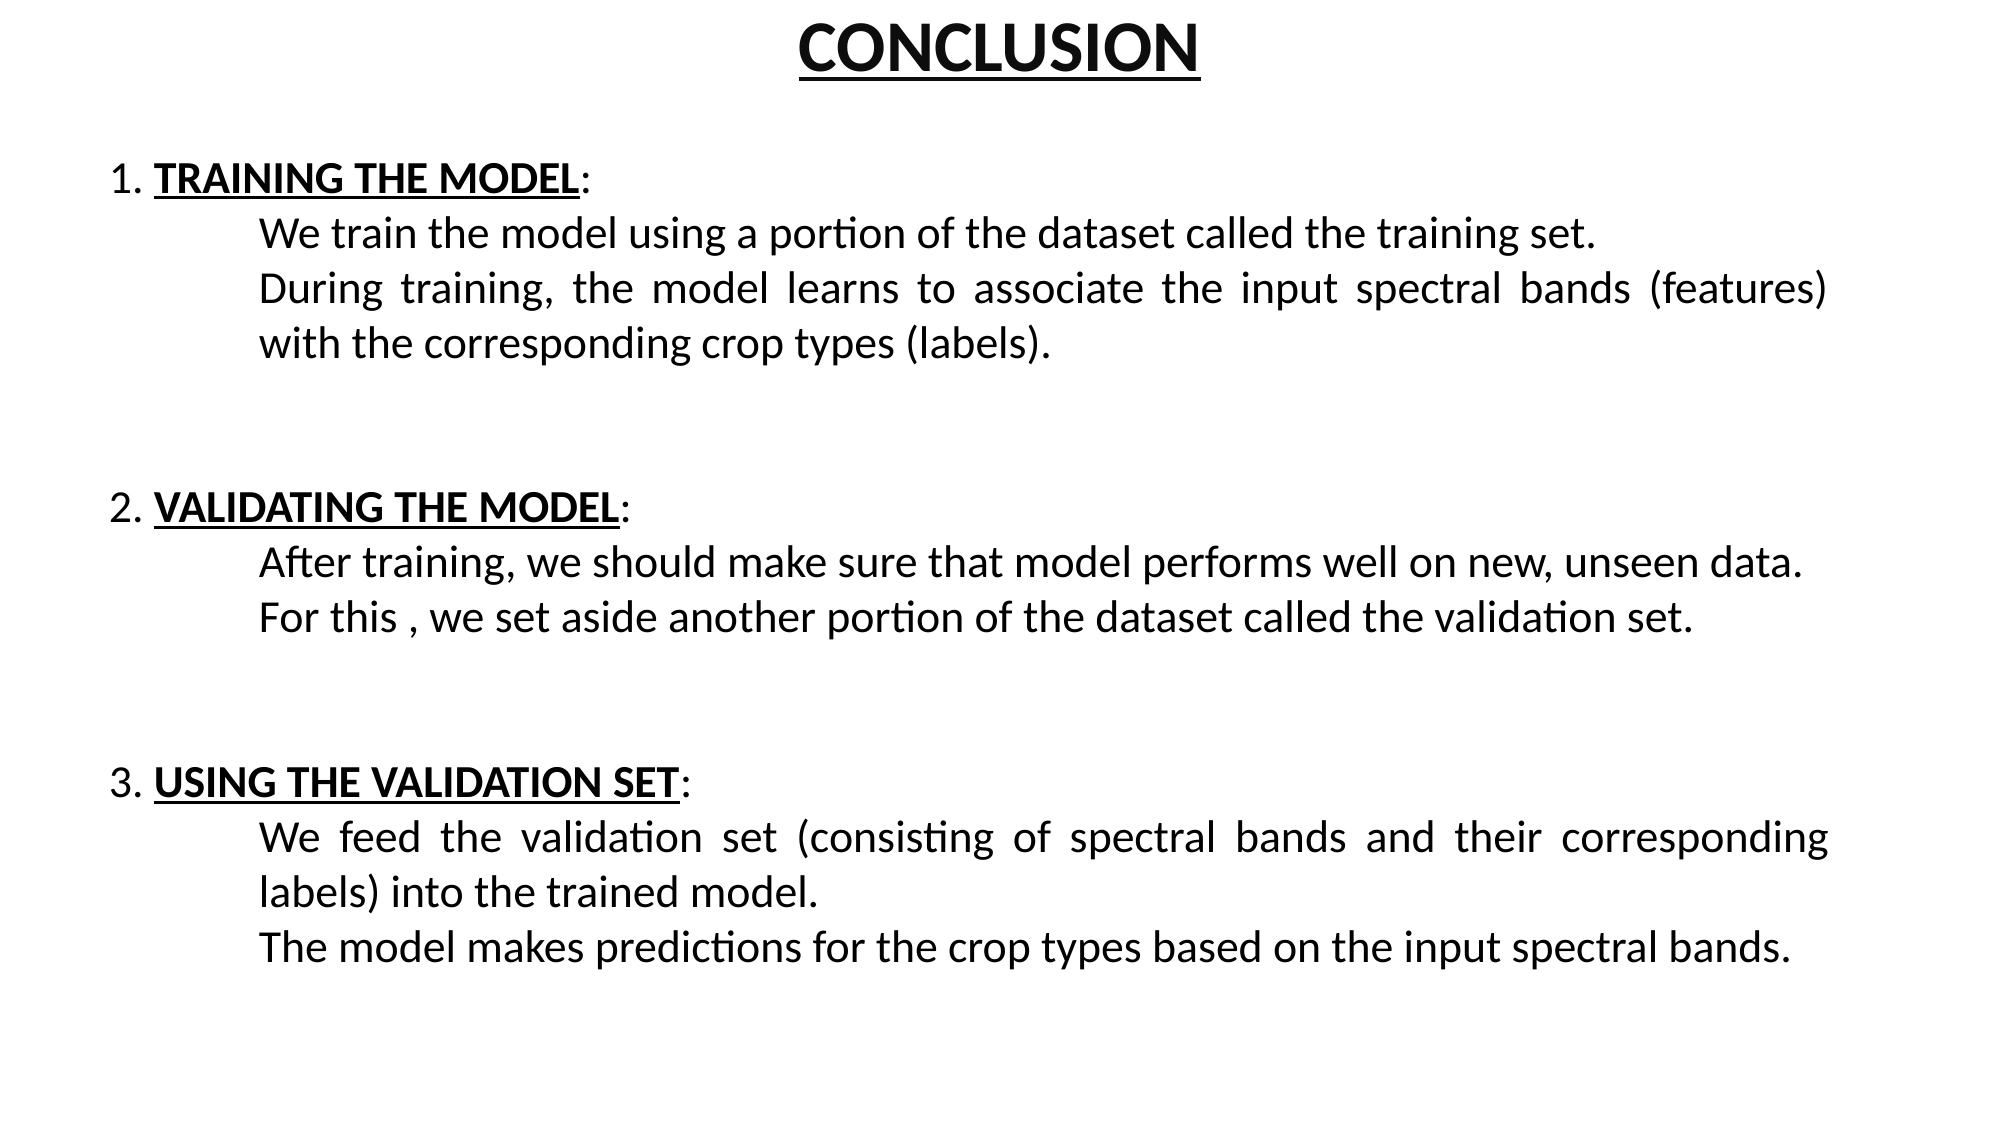

# CONCLUSION

1. TRAINING THE MODEL:
We train the model using a portion of the dataset called the training set.
During training, the model learns to associate the input spectral bands (features) with the corresponding crop types (labels).

2. VALIDATING THE MODEL:
After training, we should make sure that model performs well on new, unseen data.
For this , we set aside another portion of the dataset called the validation set.

3. USING THE VALIDATION SET:
We feed the validation set (consisting of spectral bands and their corresponding labels) into the trained model.
The model makes predictions for the crop types based on the input spectral bands.